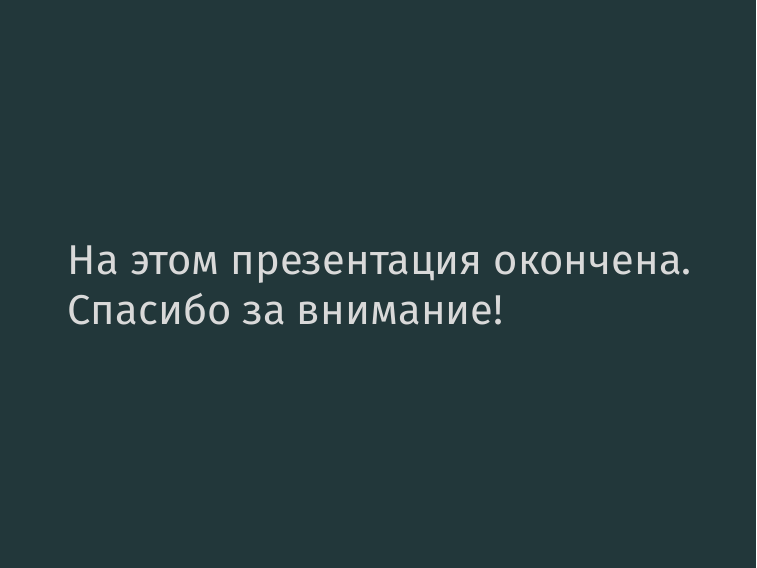

На этом презентация окончена.
Спасибо за внимание!